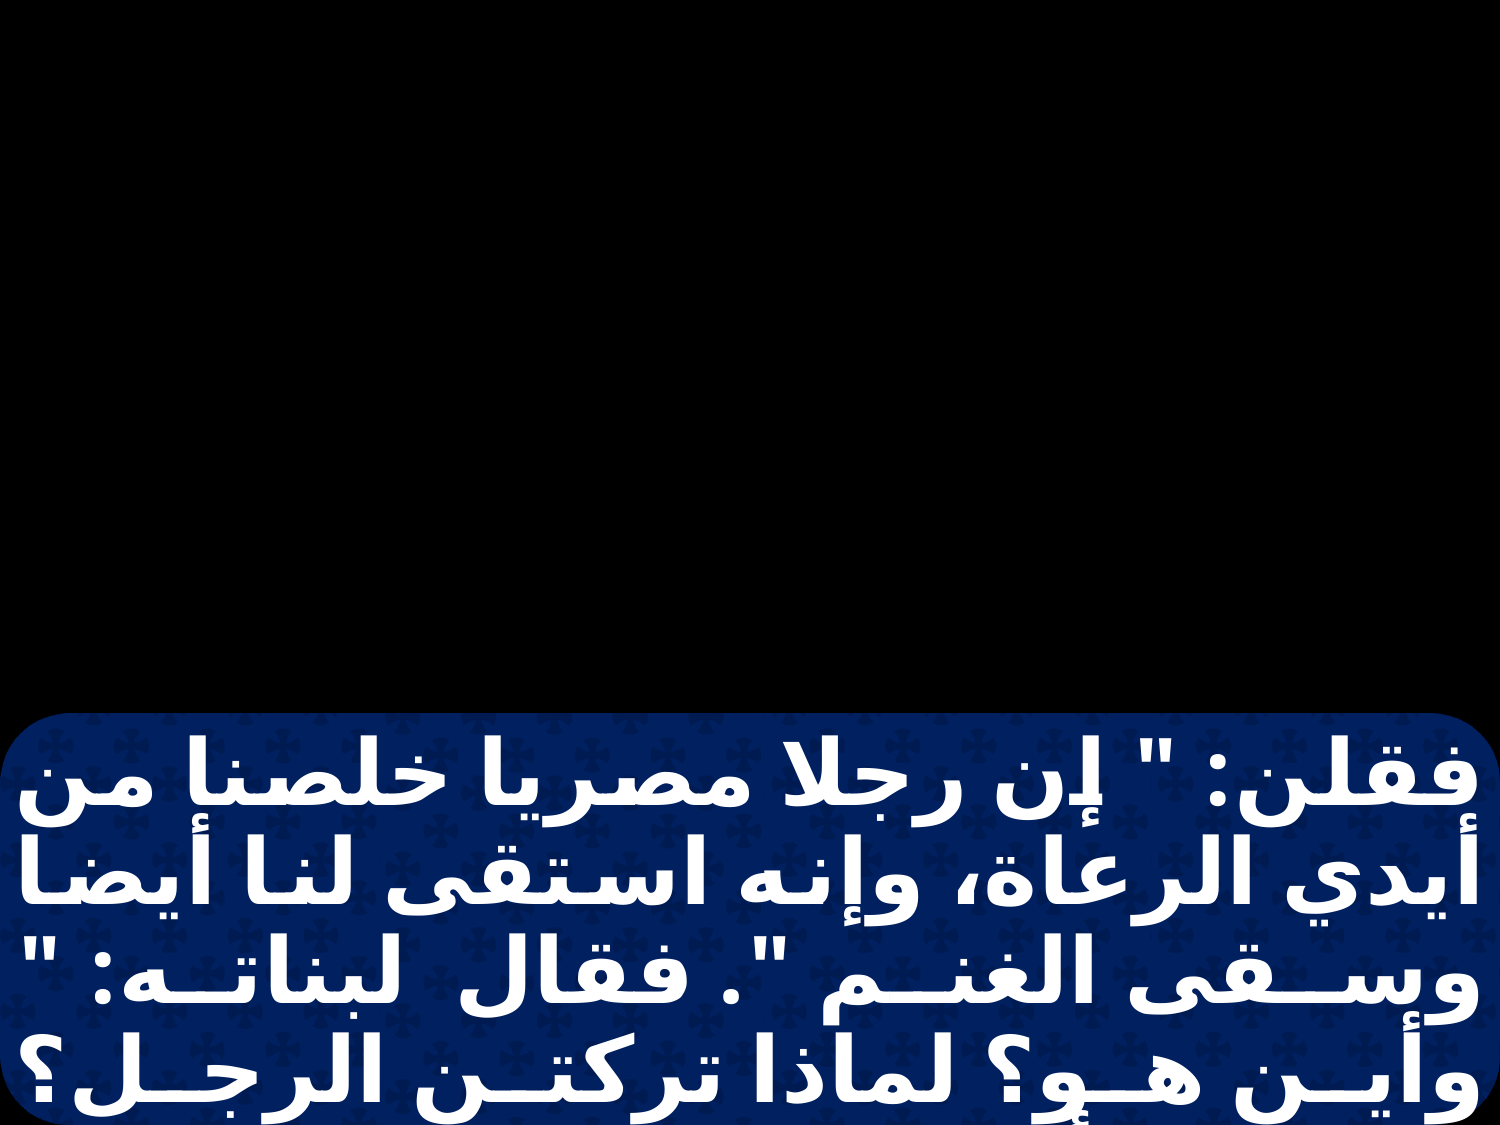

فقلن: " إن رجلا مصريا خلصنا من أيدي الرعاة، وإنه استقى لنا أيضا وسقى الغنم ". فقال  لبناته: " وأين هو؟ لماذا تركتن الرجل؟ ادعونه ليأكل طعاما ".